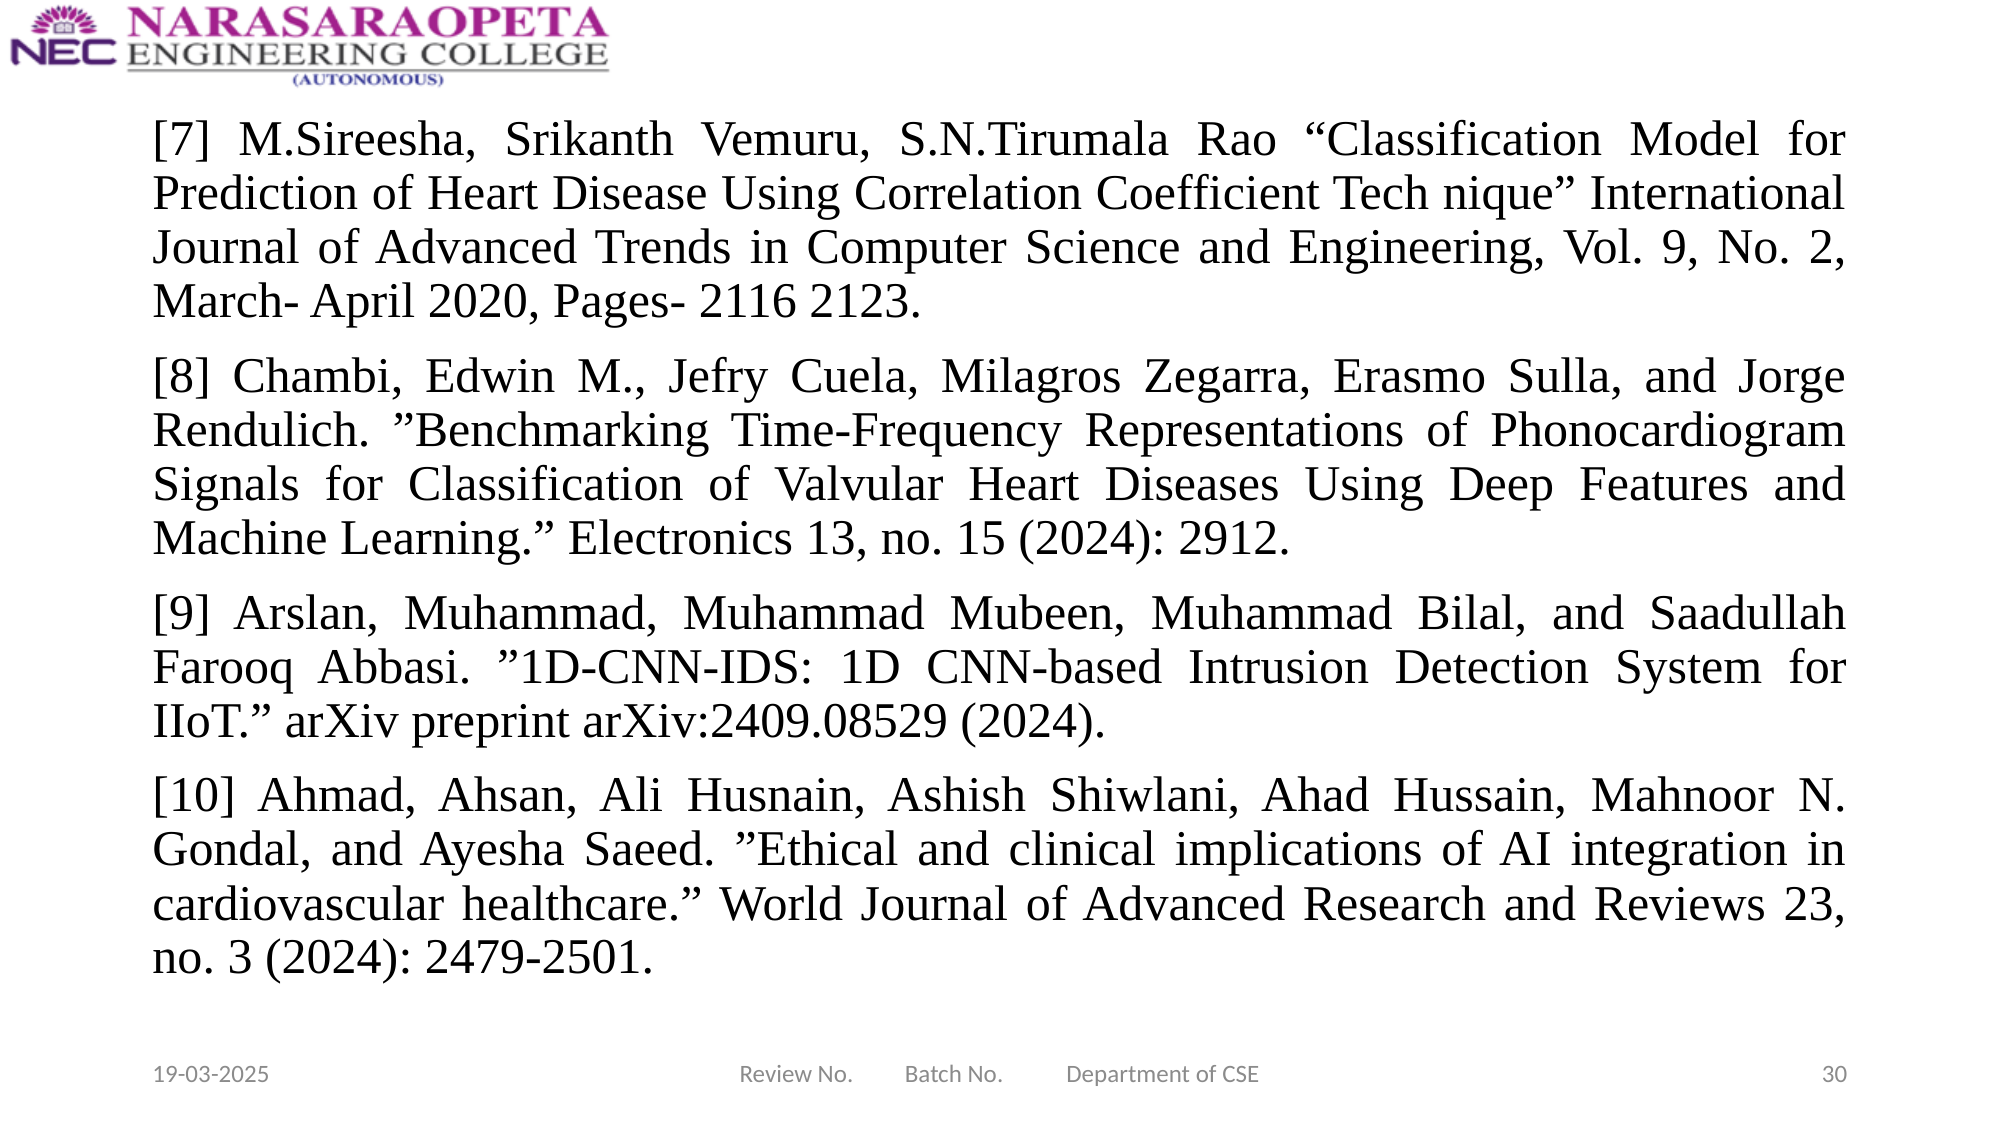

[7] M.Sireesha, Srikanth Vemuru, S.N.Tirumala Rao “Classification Model for Prediction of Heart Disease Using Correlation Coefficient Tech nique” International Journal of Advanced Trends in Computer Science and Engineering, Vol. 9, No. 2, March- April 2020, Pages- 2116 2123.
[8] Chambi, Edwin M., Jefry Cuela, Milagros Zegarra, Erasmo Sulla, and Jorge Rendulich. ”Benchmarking Time-Frequency Representations of Phonocardiogram Signals for Classification of Valvular Heart Diseases Using Deep Features and Machine Learning.” Electronics 13, no. 15 (2024): 2912.
[9] Arslan, Muhammad, Muhammad Mubeen, Muhammad Bilal, and Saadullah Farooq Abbasi. ”1D-CNN-IDS: 1D CNN-based Intrusion Detection System for IIoT.” arXiv preprint arXiv:2409.08529 (2024).
[10] Ahmad, Ahsan, Ali Husnain, Ashish Shiwlani, Ahad Hussain, Mahnoor N. Gondal, and Ayesha Saeed. ”Ethical and clinical implications of AI integration in cardiovascular healthcare.” World Journal of Advanced Research and Reviews 23, no. 3 (2024): 2479-2501.

19-03-2025
Review No.         Batch No.           Department of CSE
30